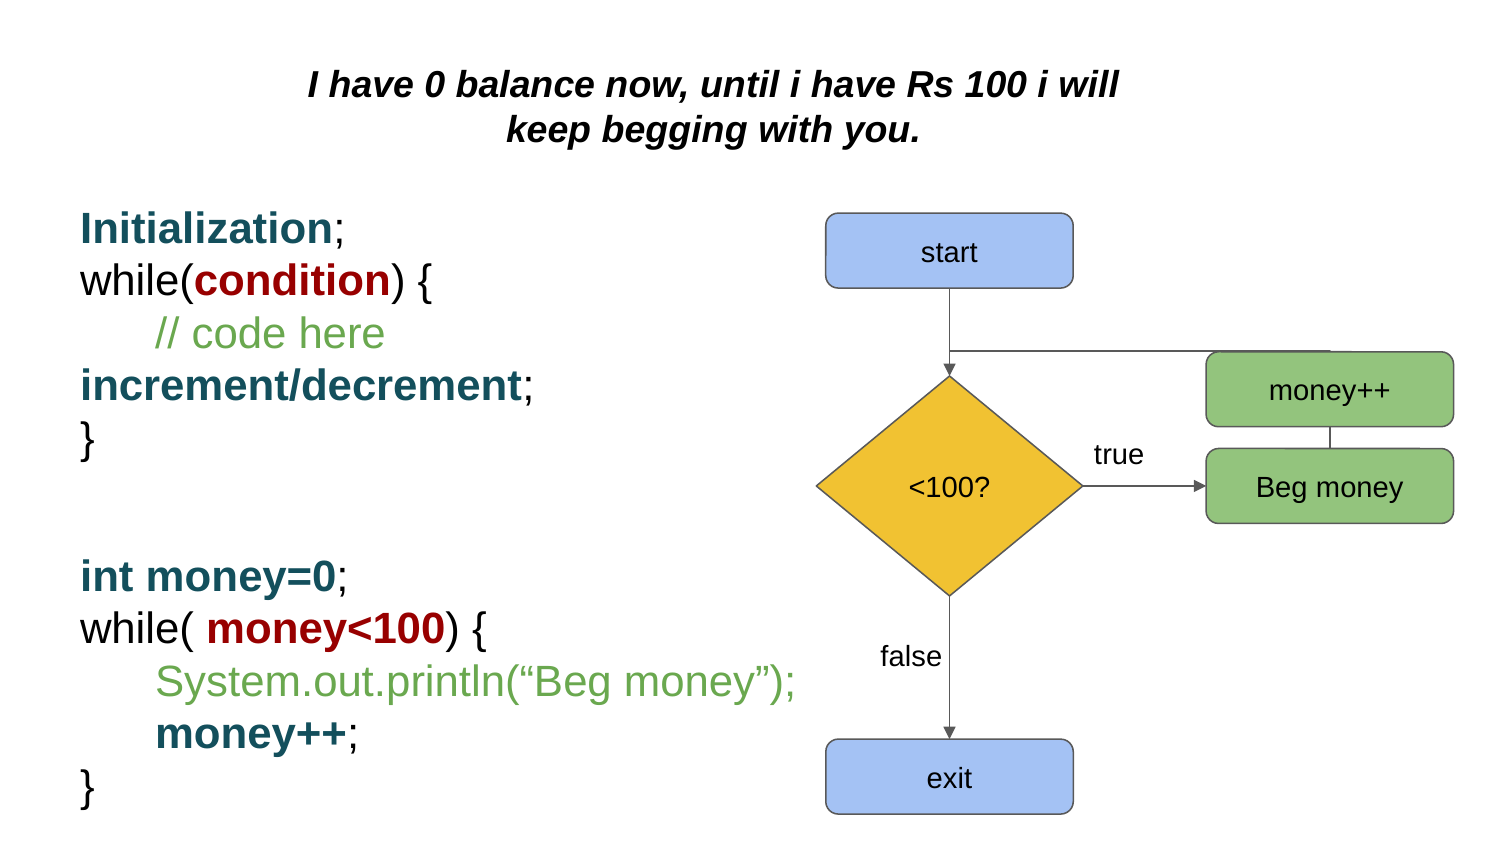

I have 0 balance now, until i have Rs 100 i will keep begging with you.
Initialization;
while(condition) {
// code here
increment/decrement;
}
start
money++
<100?
true
Beg money
int money=0;
while( money<100) {
System.out.println(“Beg money”);
money++;
}
false
exit